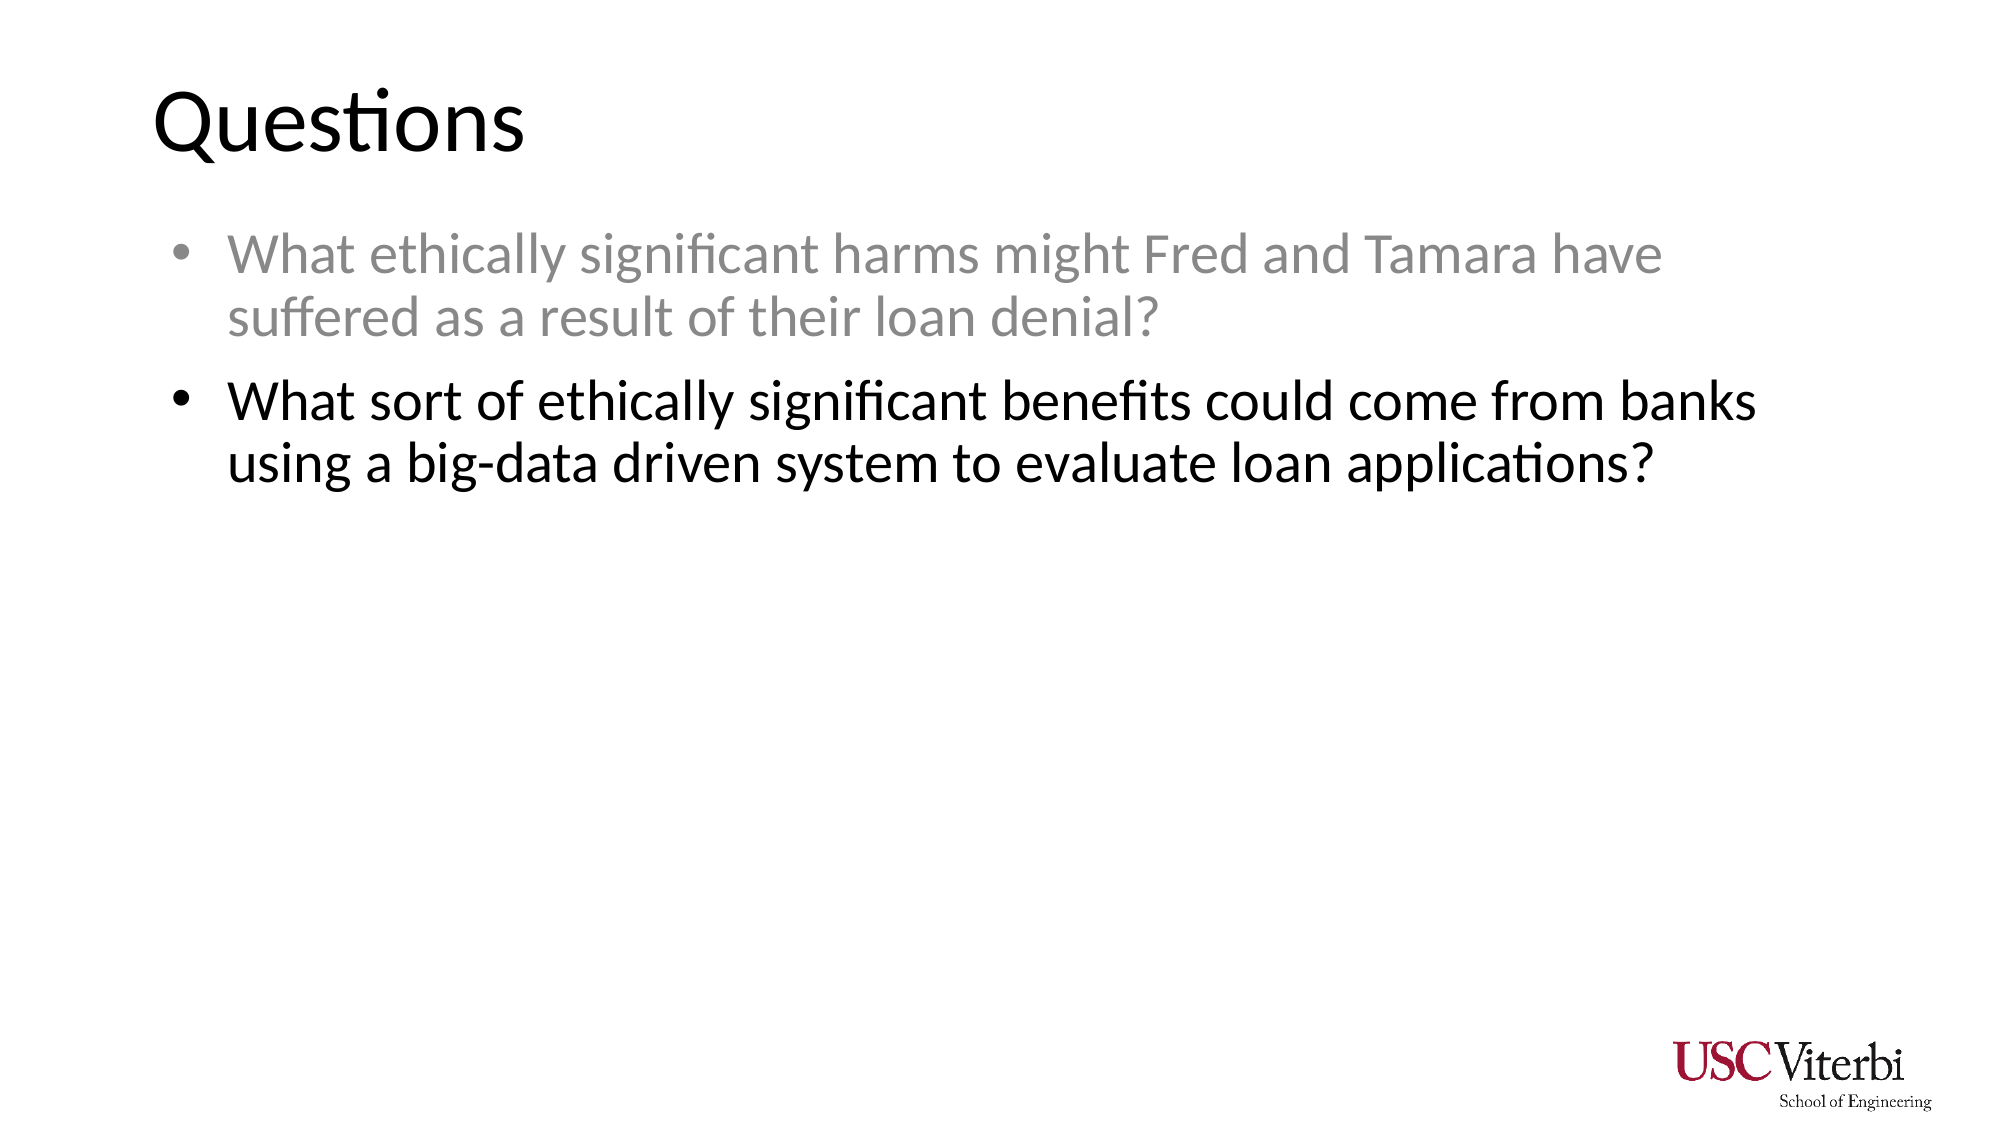

# Questions
What ethically significant harms might Fred and Tamara have suffered as a result of their loan denial?
What sort of ethically significant benefits could come from banks using a big-data driven system to evaluate loan applications?